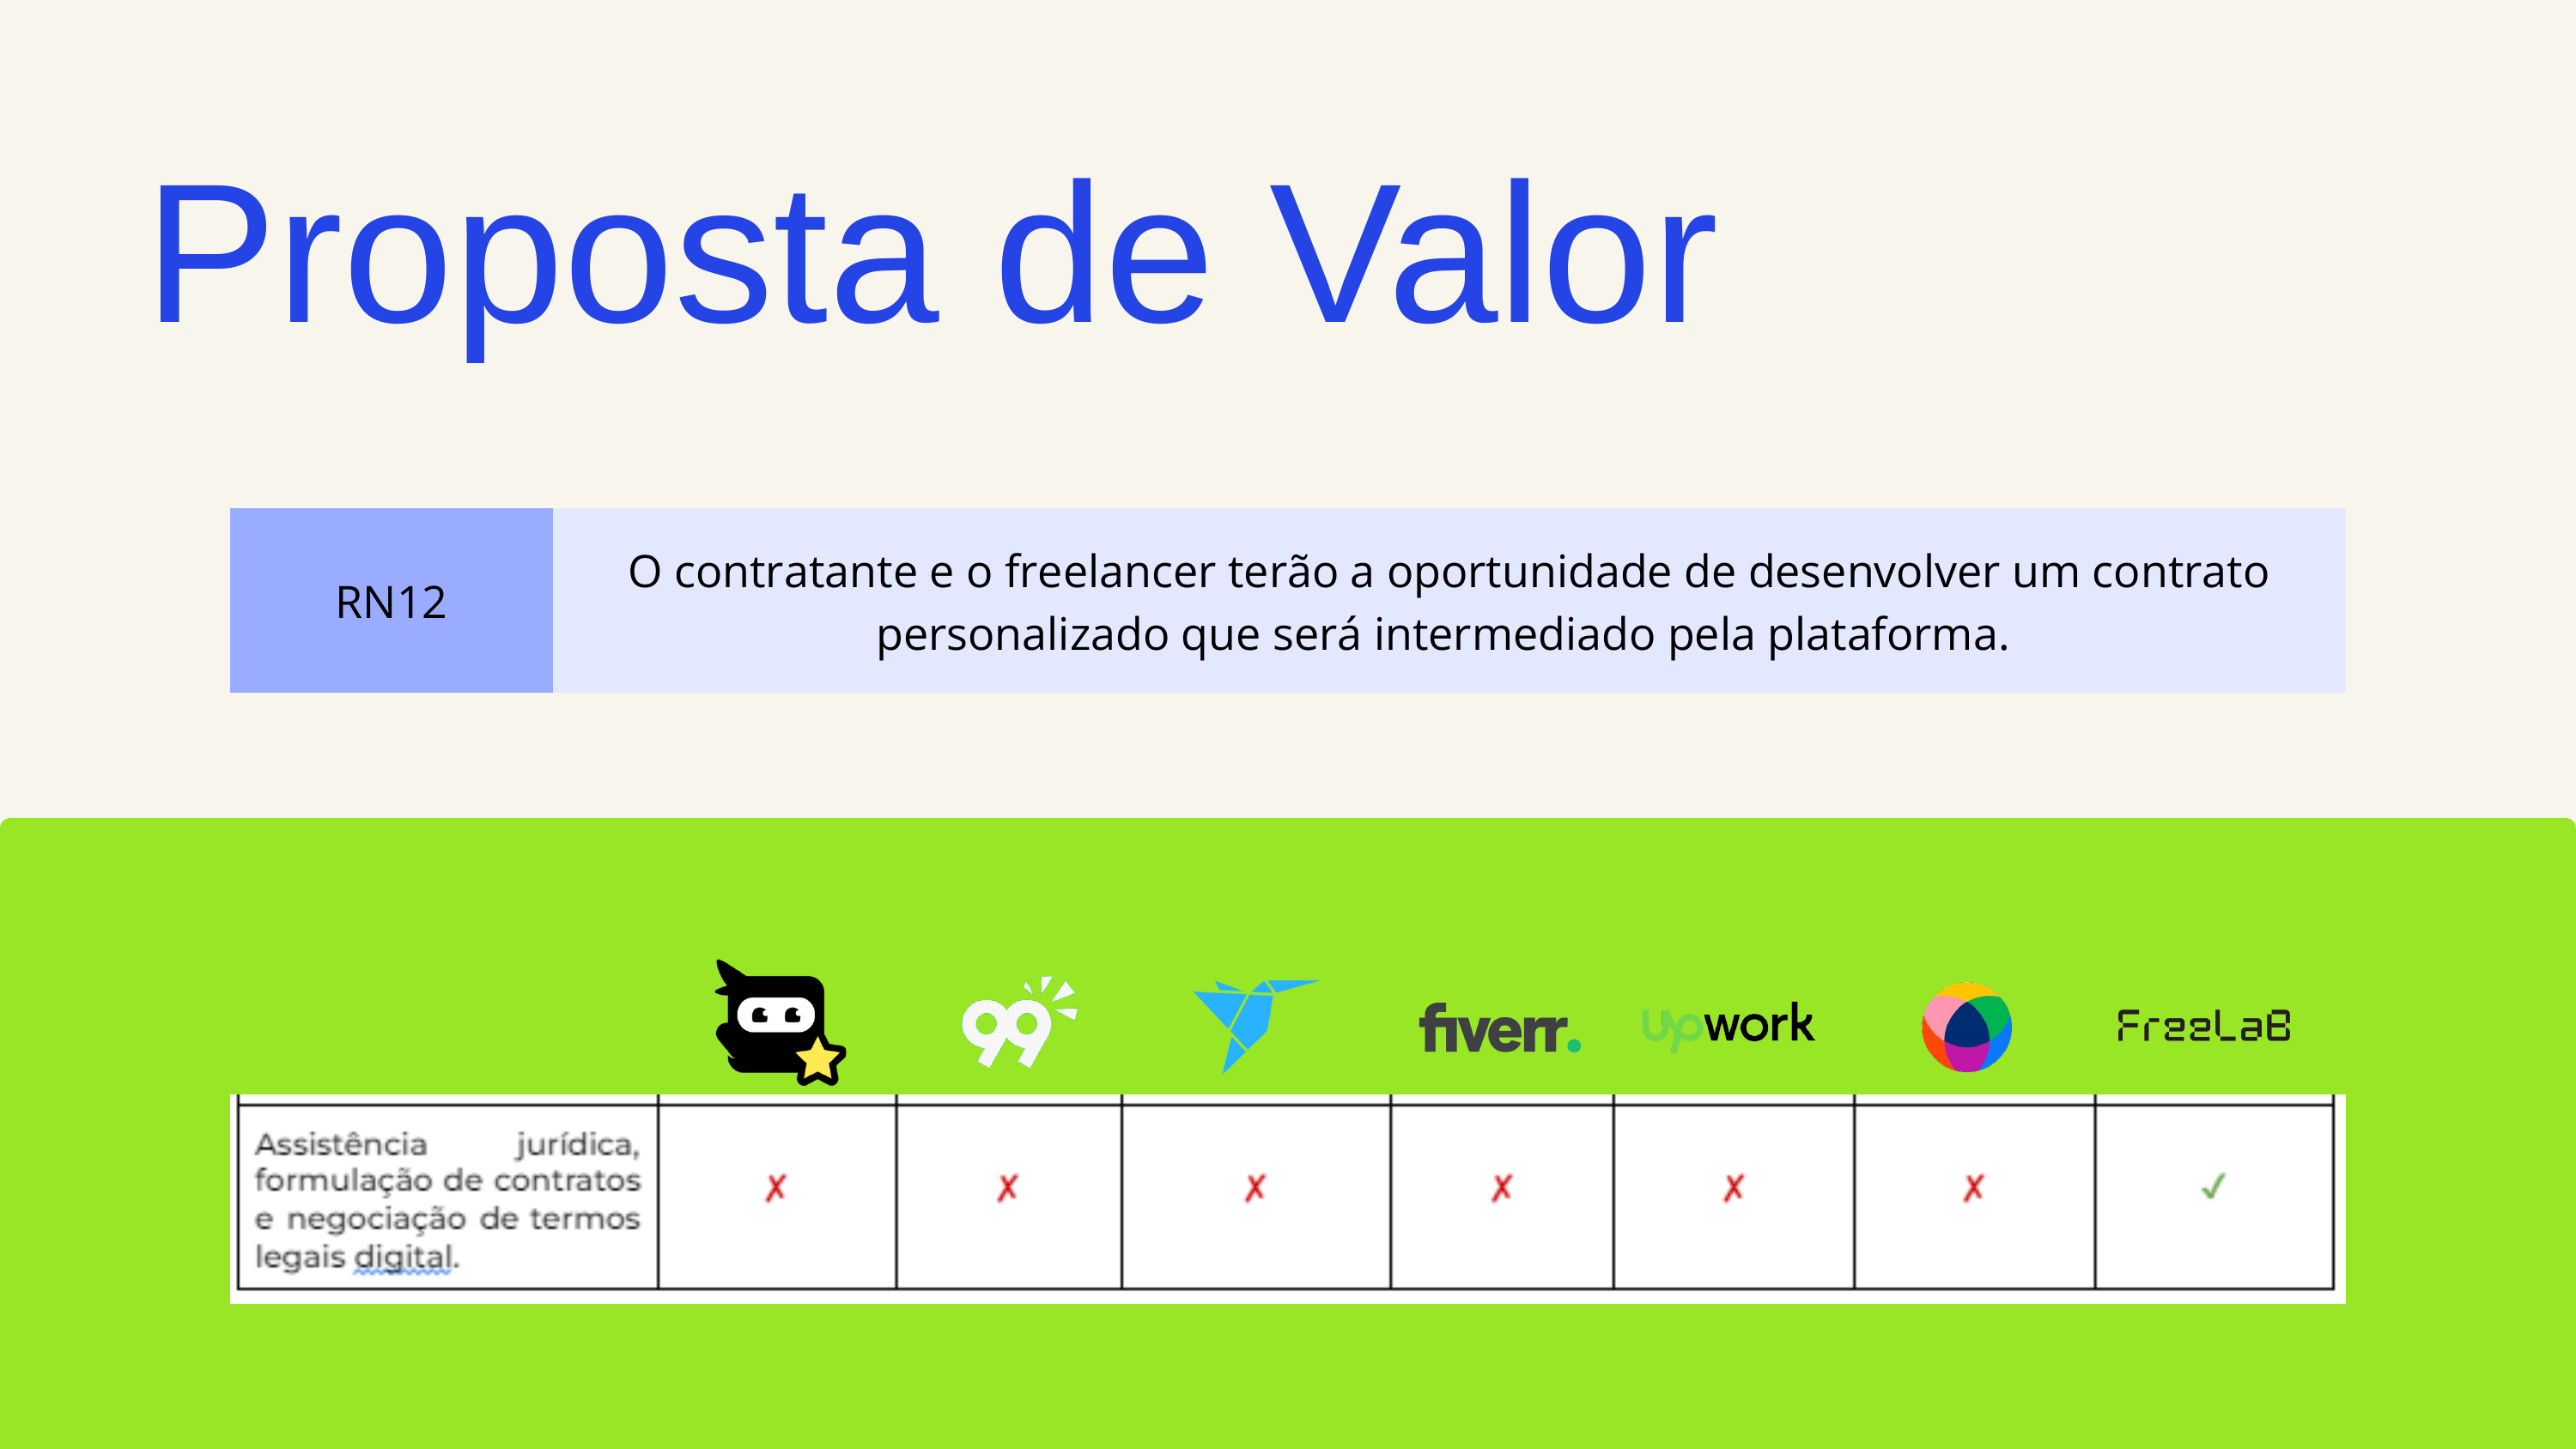

Proposta de Valor
| RN12 | O contratante e o freelancer terão a oportunidade de desenvolver um contrato personalizado que será intermediado pela plataforma. |
| --- | --- |